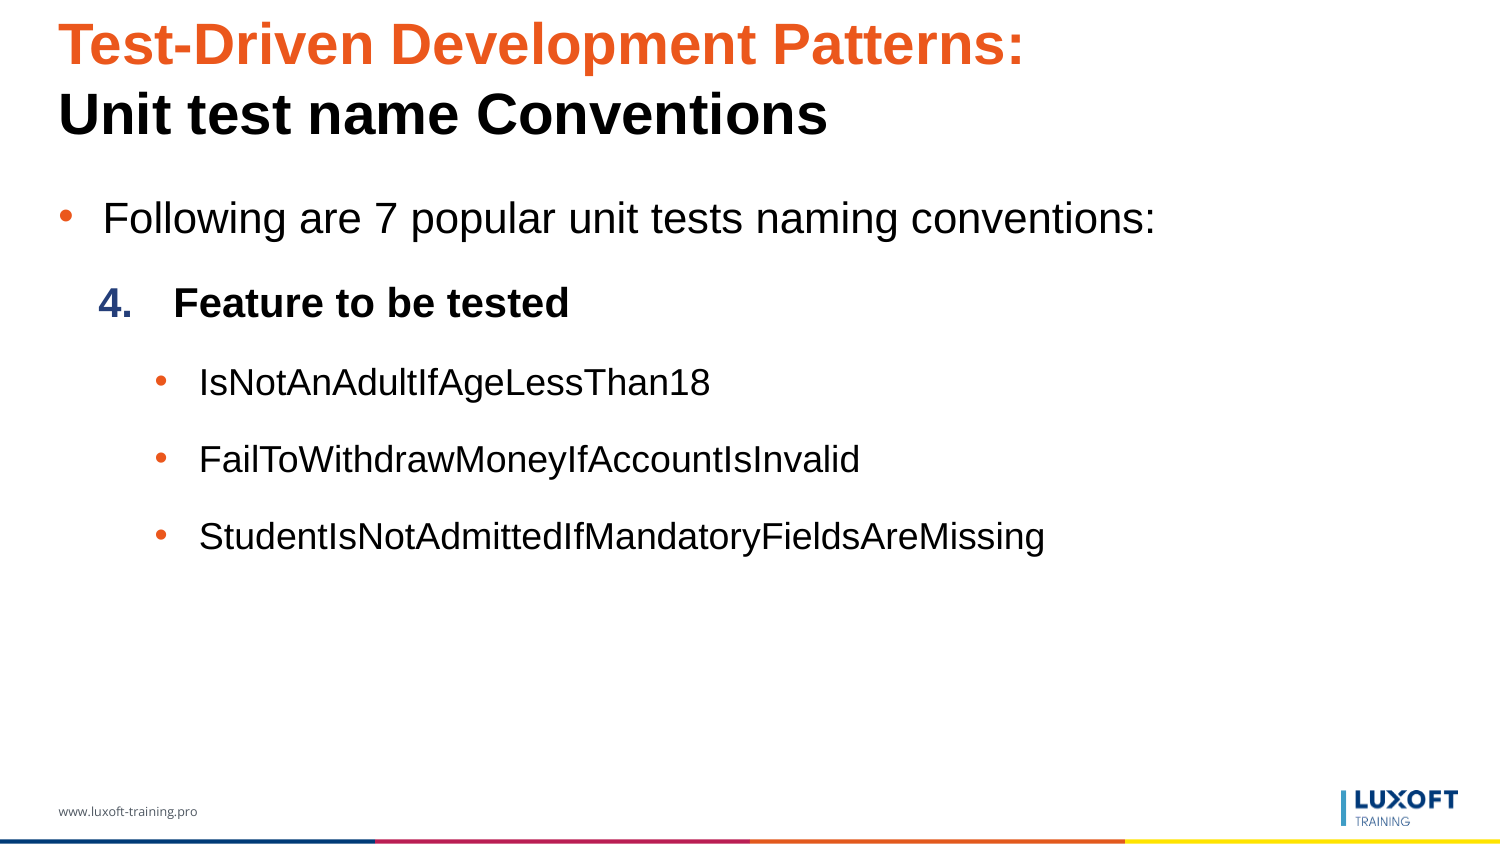

# Test-Driven Development Patterns: Unit test name Conventions
Following are 7 popular unit tests naming conventions:
Feature to be tested
IsNotAnAdultIfAgeLessThan18
FailToWithdrawMoneyIfAccountIsInvalid
StudentIsNotAdmittedIfMandatoryFieldsAreMissing